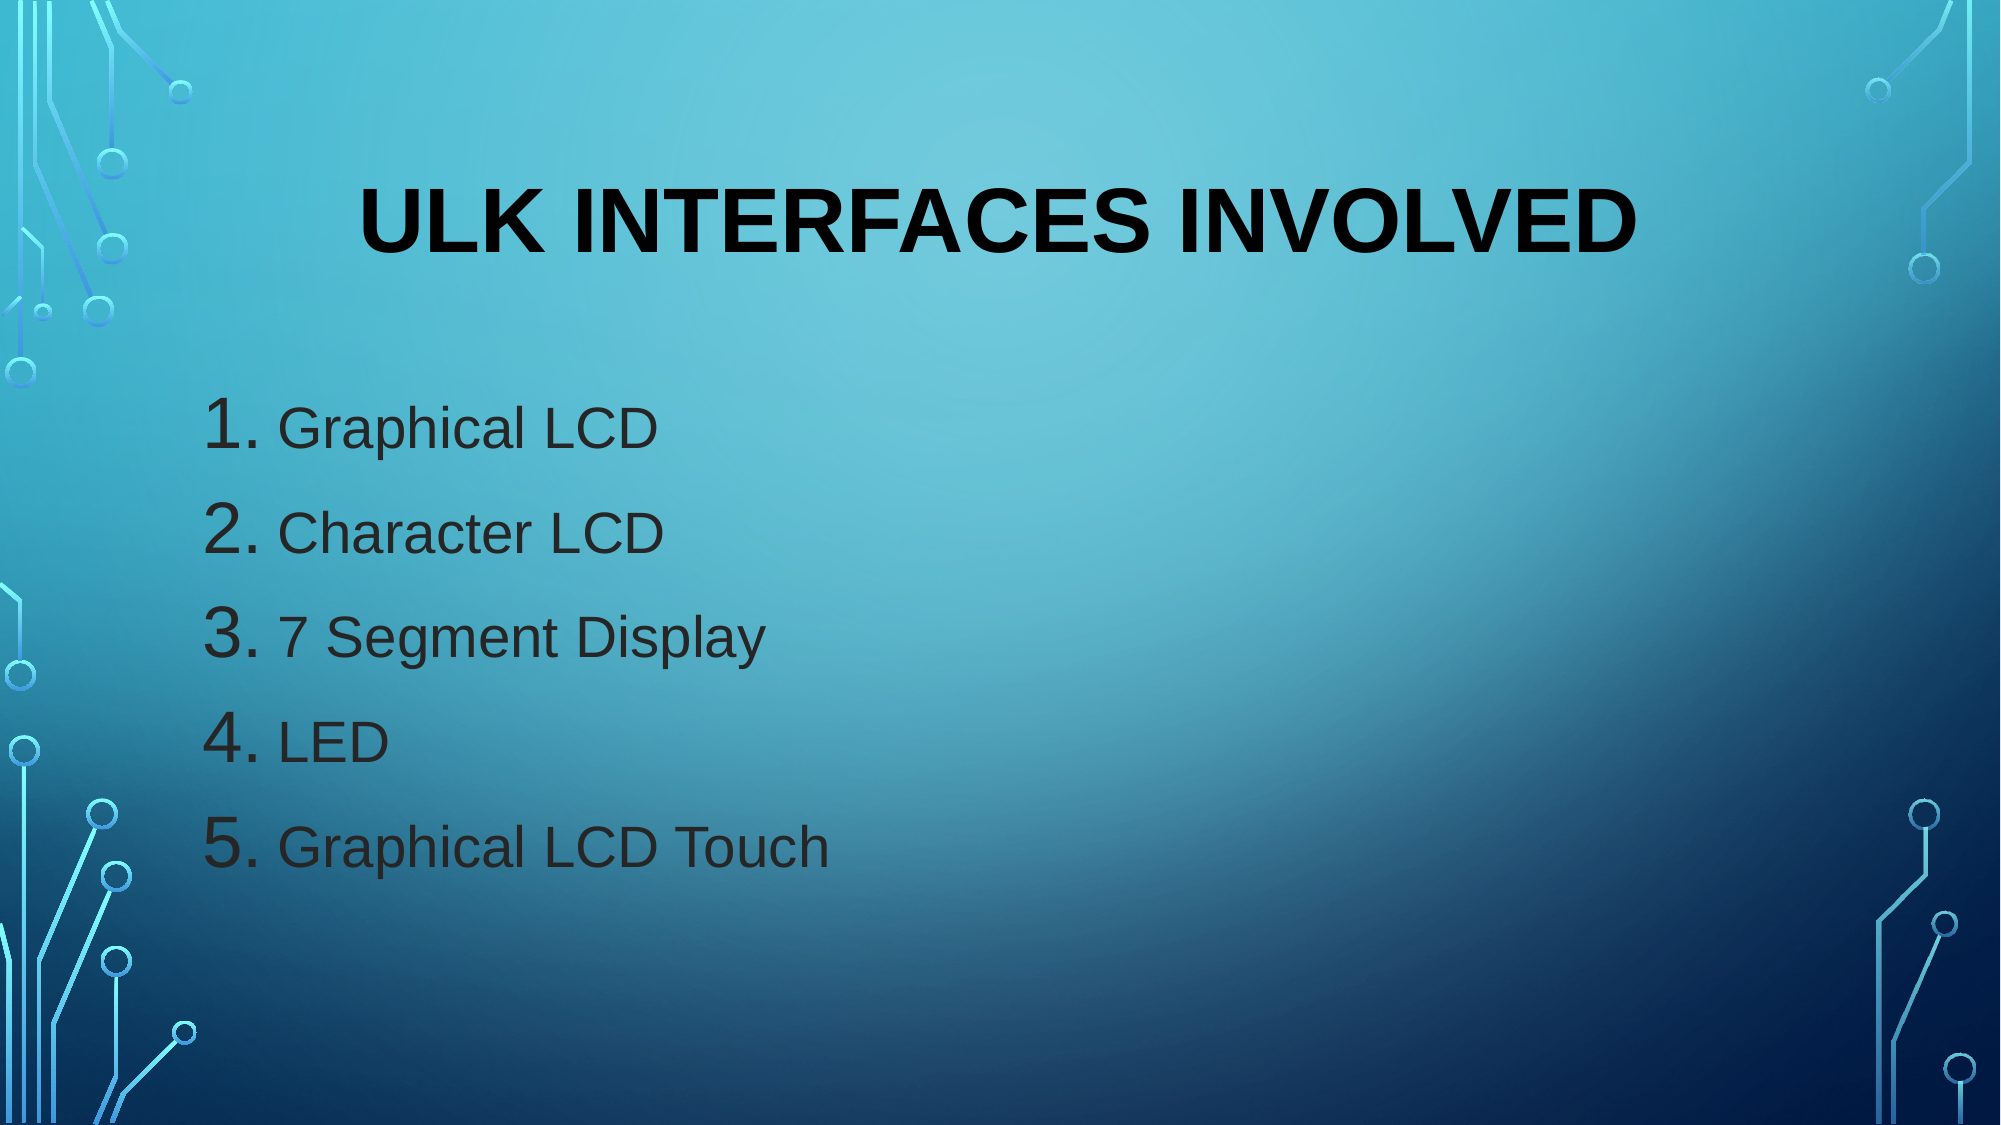

# Ulk interfaces involved
Graphical LCD
Character LCD
7 Segment Display
LED
Graphical LCD Touch